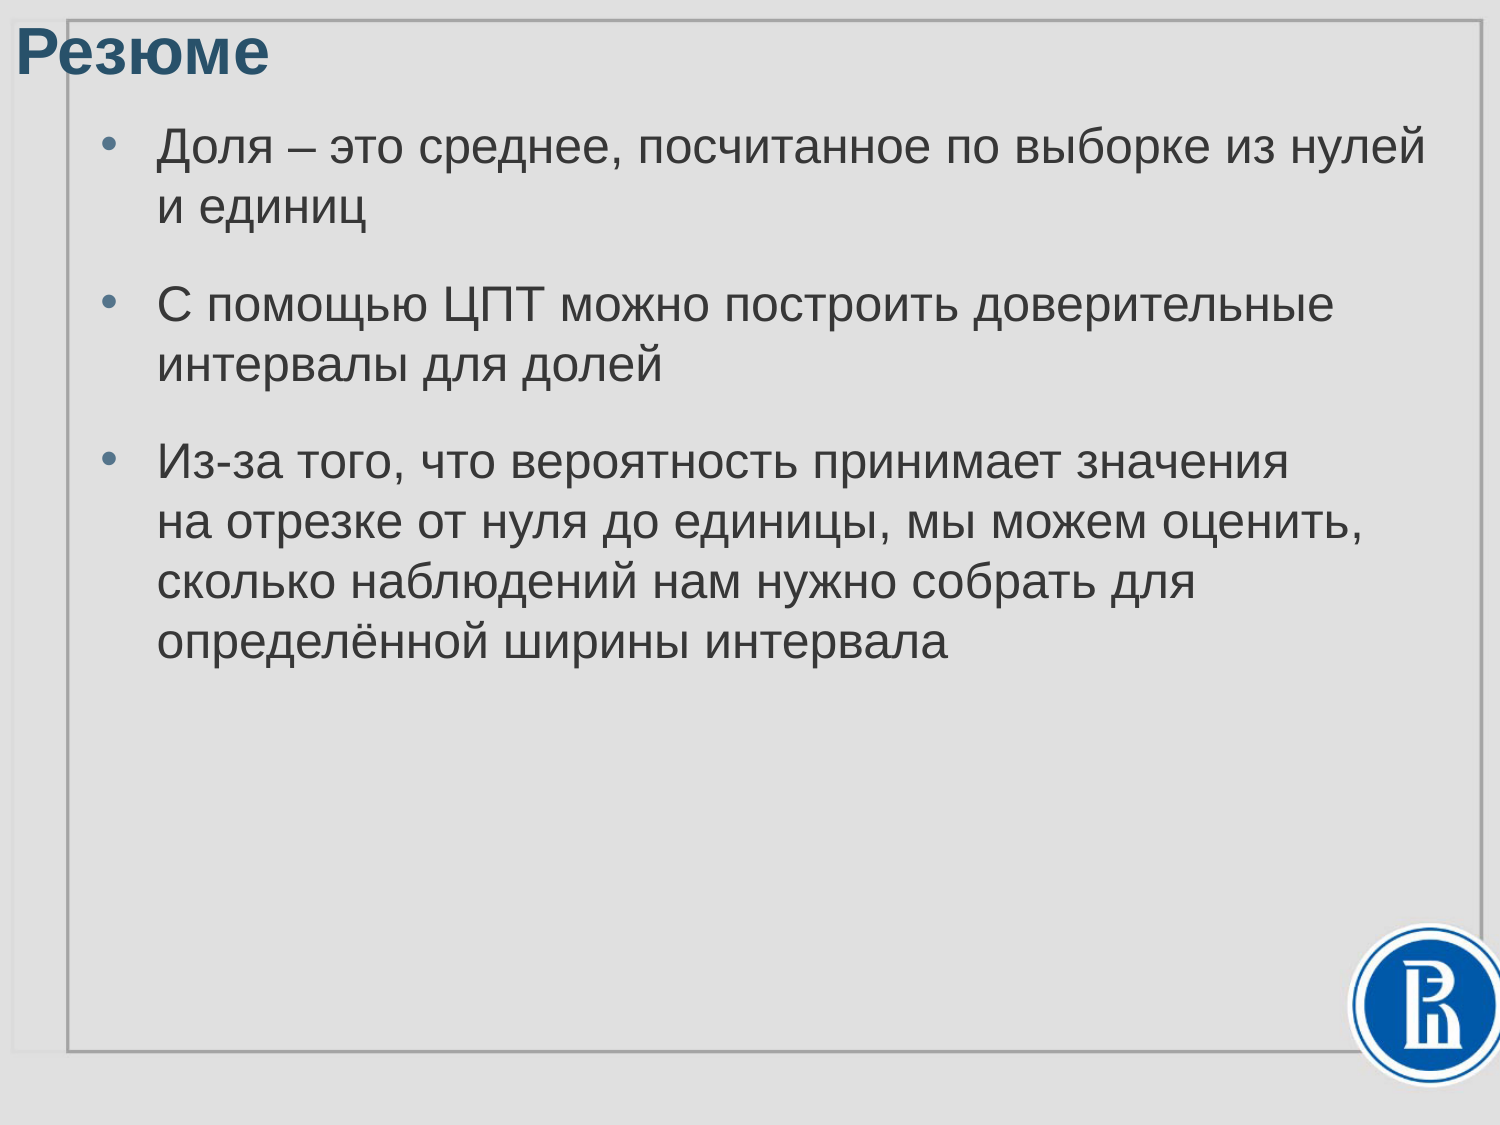

# Резюме
Доля – это среднее, посчитанное по выборке из нулей
и единиц
С помощью ЦПТ можно построить доверительные интервалы для долей
Из-за того, что вероятность принимает значения
на отрезке от нуля до единицы, мы можем оценить,
сколько наблюдений нам нужно собрать для
определённой ширины интервала